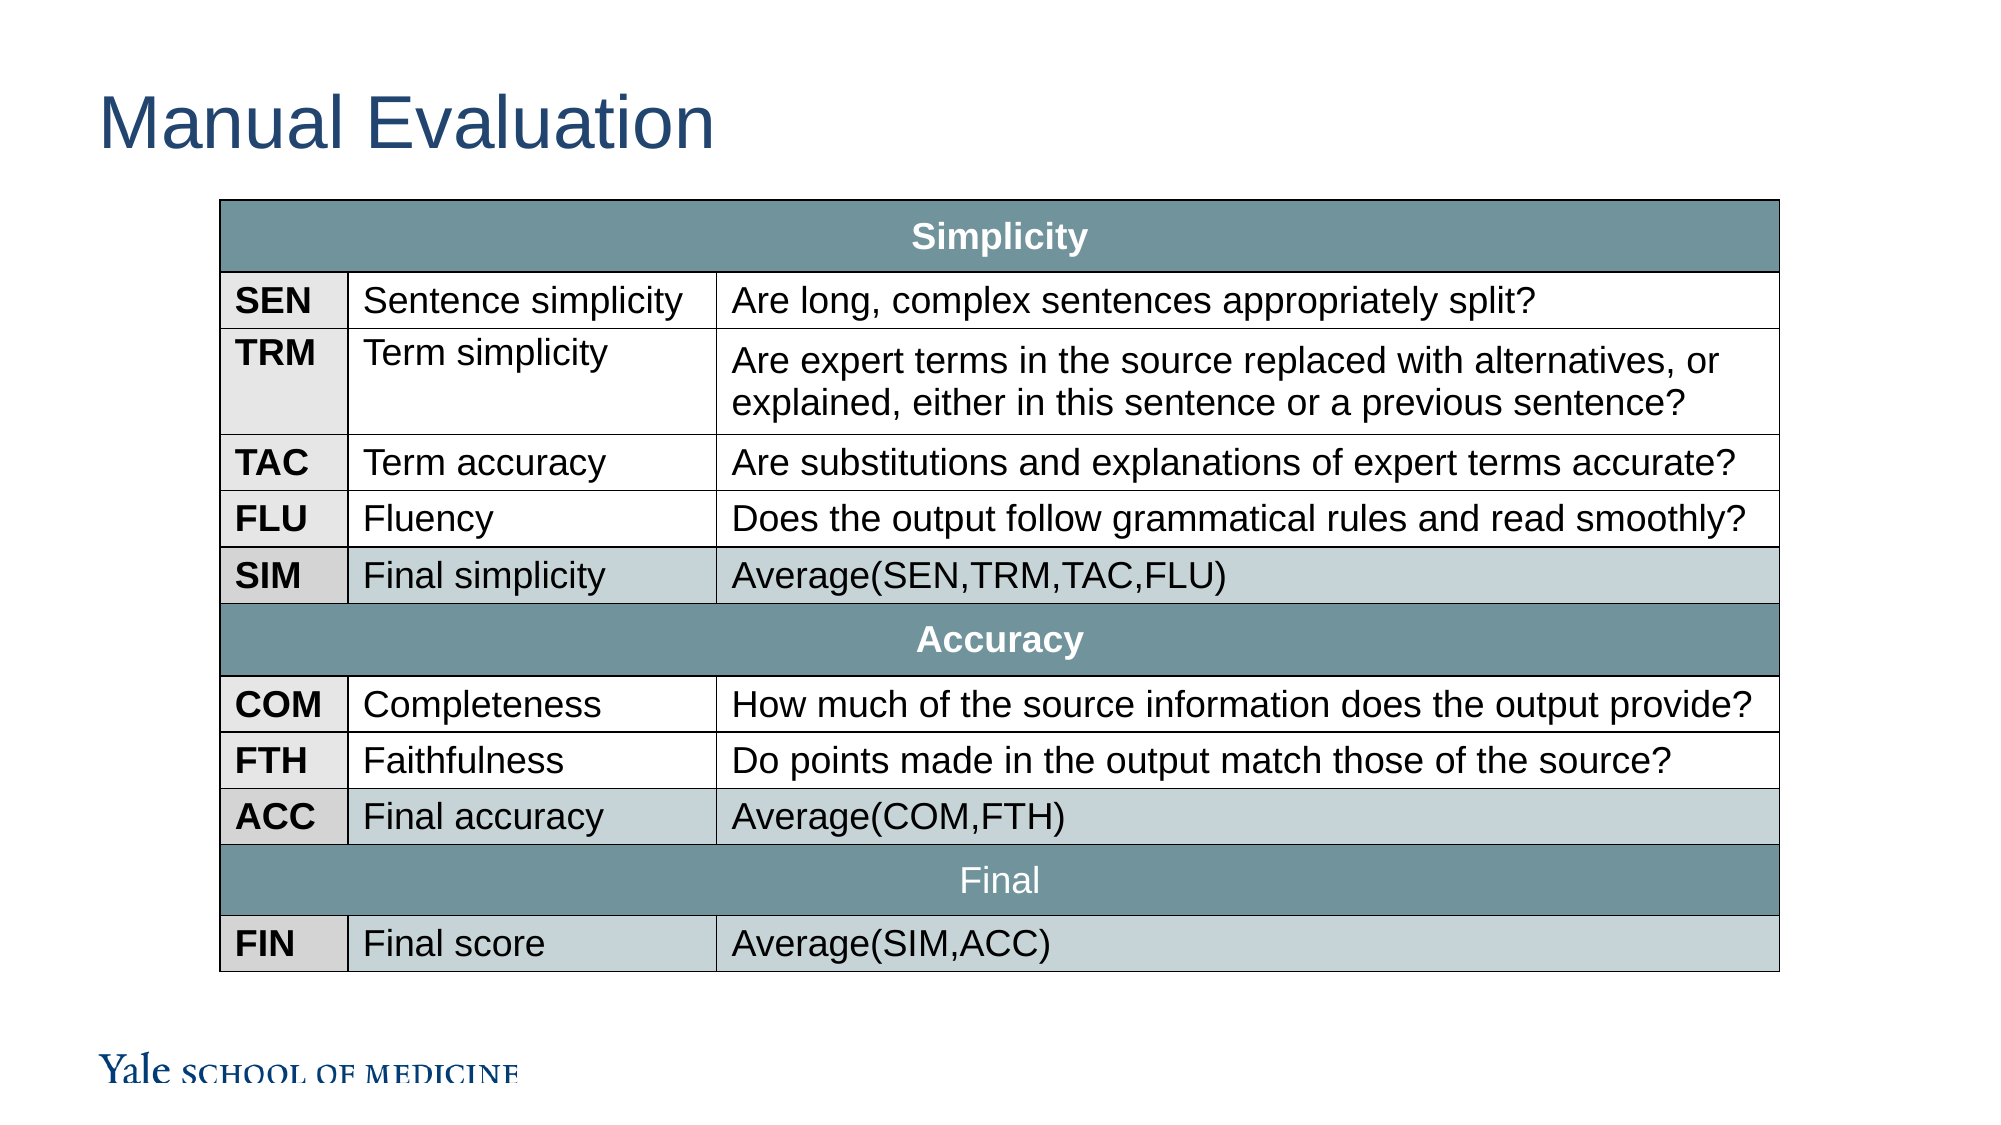

# Manual Evaluation
| Simplicity |  |  |
| --- | --- | --- |
| SEN | Sentence simplicity | Are long, complex sentences appropriately split? |
| TRM | Term simplicity | Are expert terms in the source replaced with alternatives, or explained, either in this sentence or a previous sentence? |
| TAC | Term accuracy | Are substitutions and explanations of expert terms accurate? |
| FLU | Fluency | Does the output follow grammatical rules and read smoothly? |
| SIM | Final simplicity | Average(SEN,TRM,TAC,FLU) |
| Accuracy |  |  |
| COM | Completeness | How much of the source information does the output provide? |
| FTH | Faithfulness | Do points made in the output match those of the source? |
| ACC | Final accuracy | Average(COM,FTH) |
| Final |  |  |
| FIN | Final score | Average(SIM,ACC) |